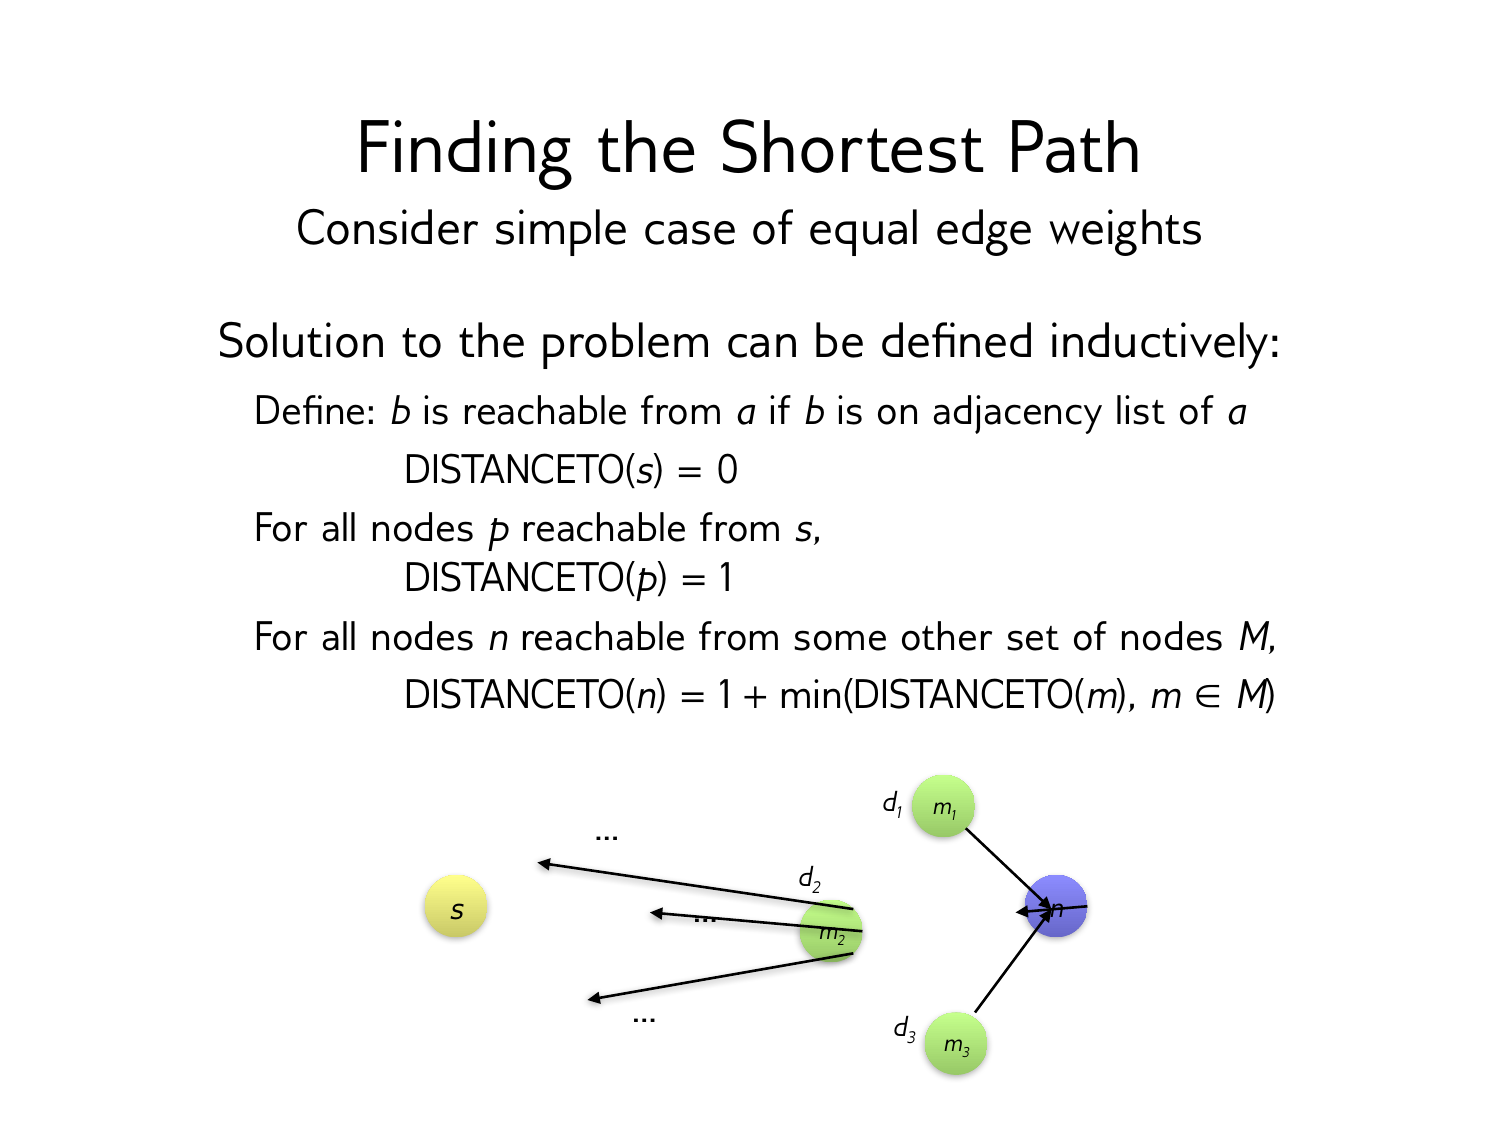

Finding the Shortest Path
Consider simple case of equal edge weights
Solution to the problem can be defined inductively:
Define: b is reachable from a if b is on adjacency list of a
	DistanceTo(s) = 0
For all nodes p reachable from s,
	DistanceTo(p) = 1
For all nodes n reachable from some other set of nodes M,
 	DistanceTo(n) = 1 + min(DistanceTo(m), m ∈ M)
d1
m1
…
d2
s
n
…
m2
…
d3
m3